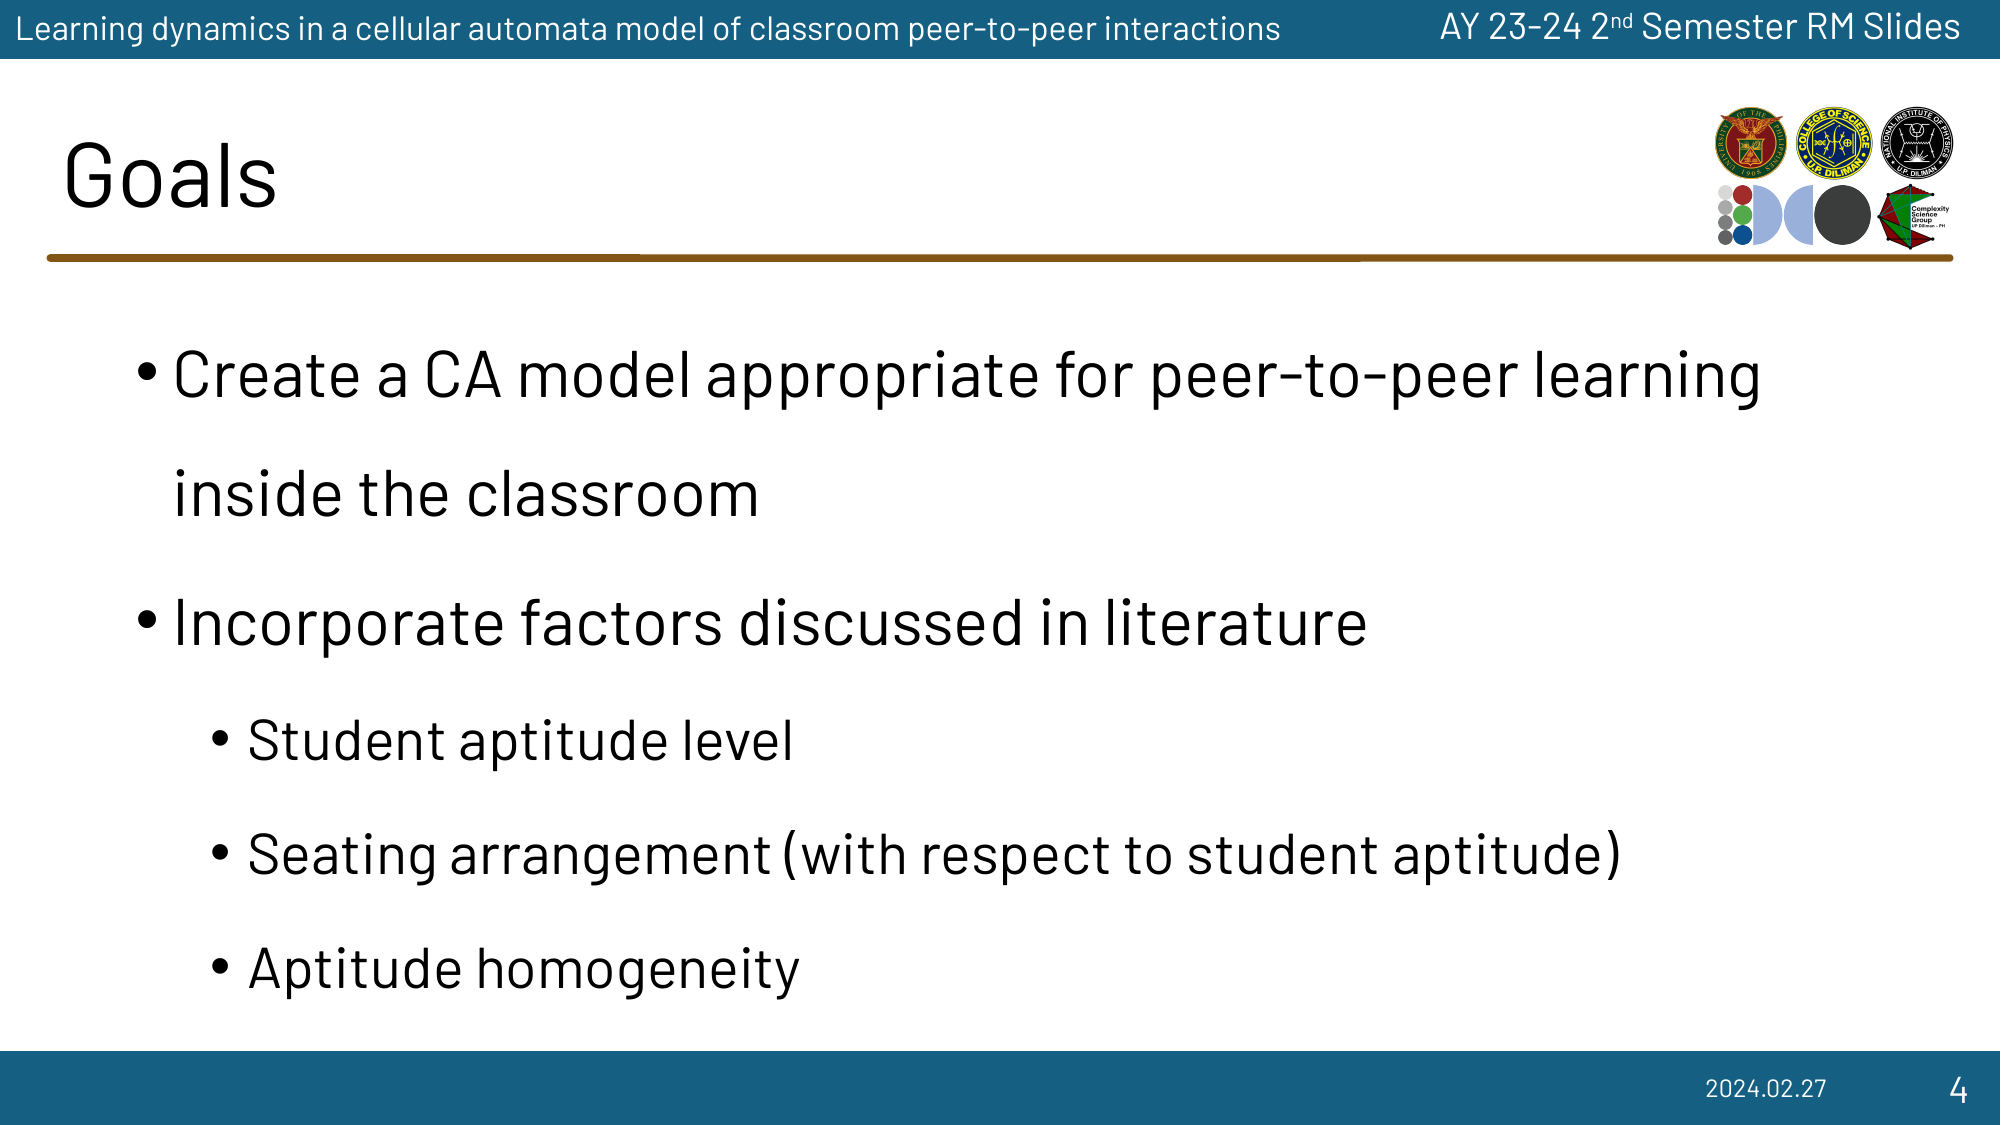

# Goals
Create a CA model appropriate for peer-to-peer learning inside the classroom
Incorporate factors discussed in literature
Student aptitude level
Seating arrangement (with respect to student aptitude)
Aptitude homogeneity

2024.02.27
4